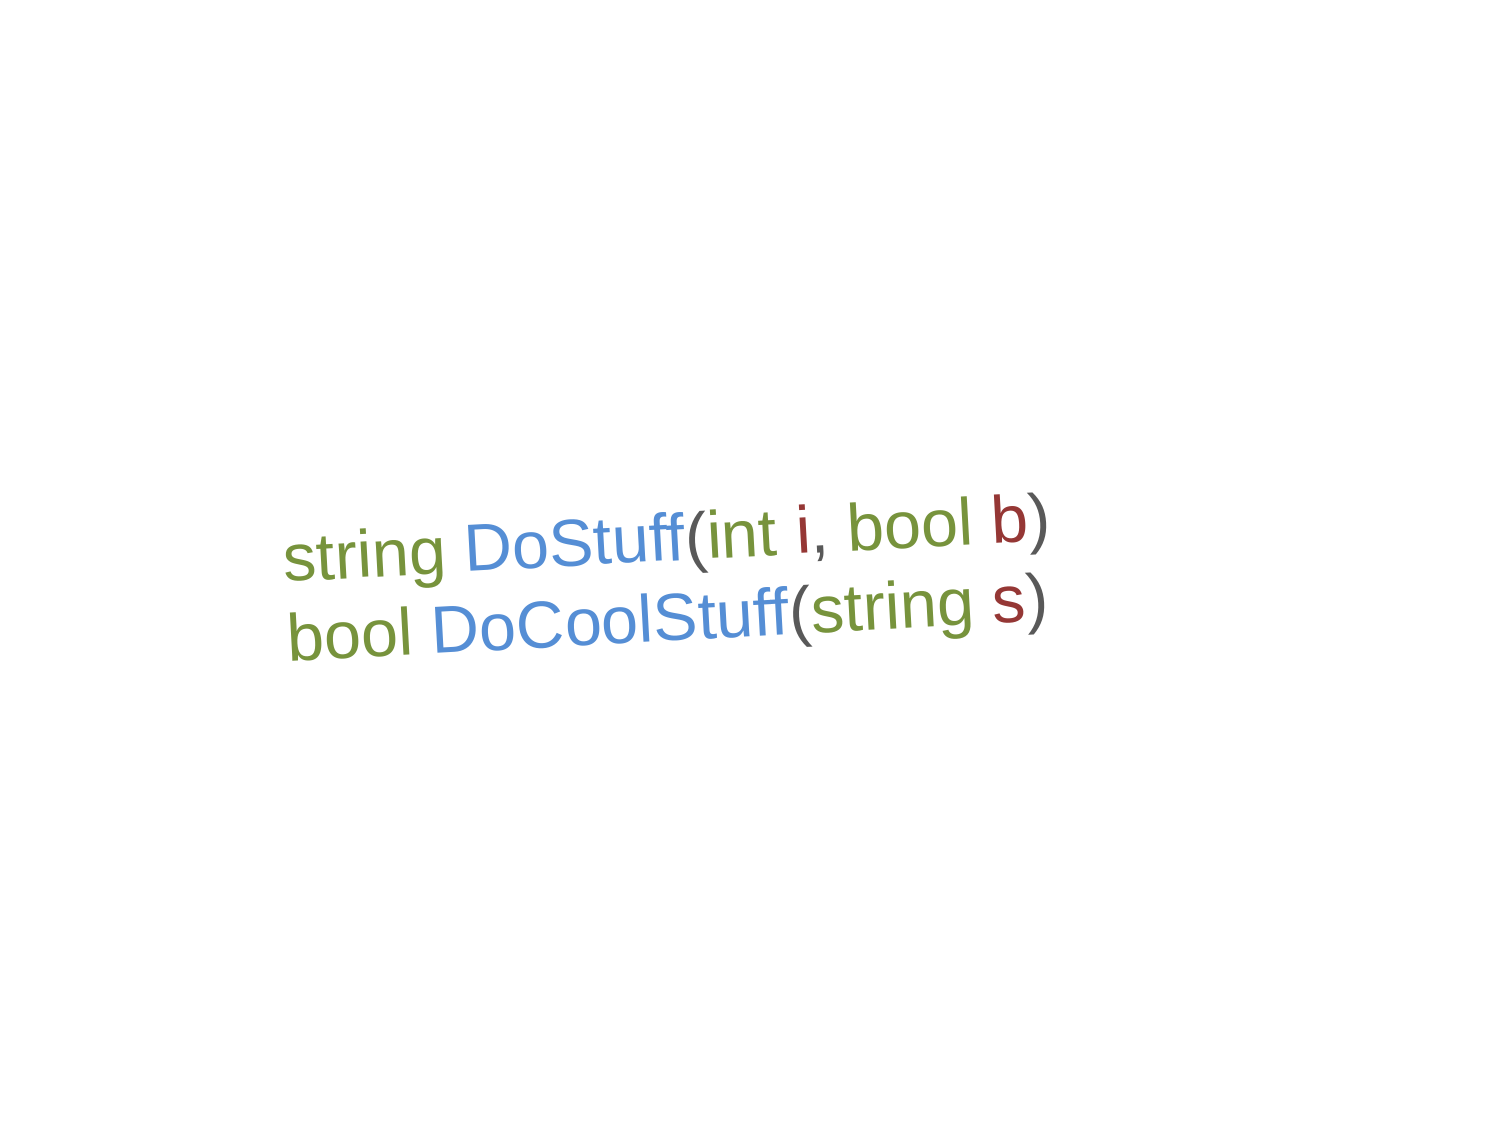

# string DoStuff(int i, bool b) bool DoCoolStuff(string s)